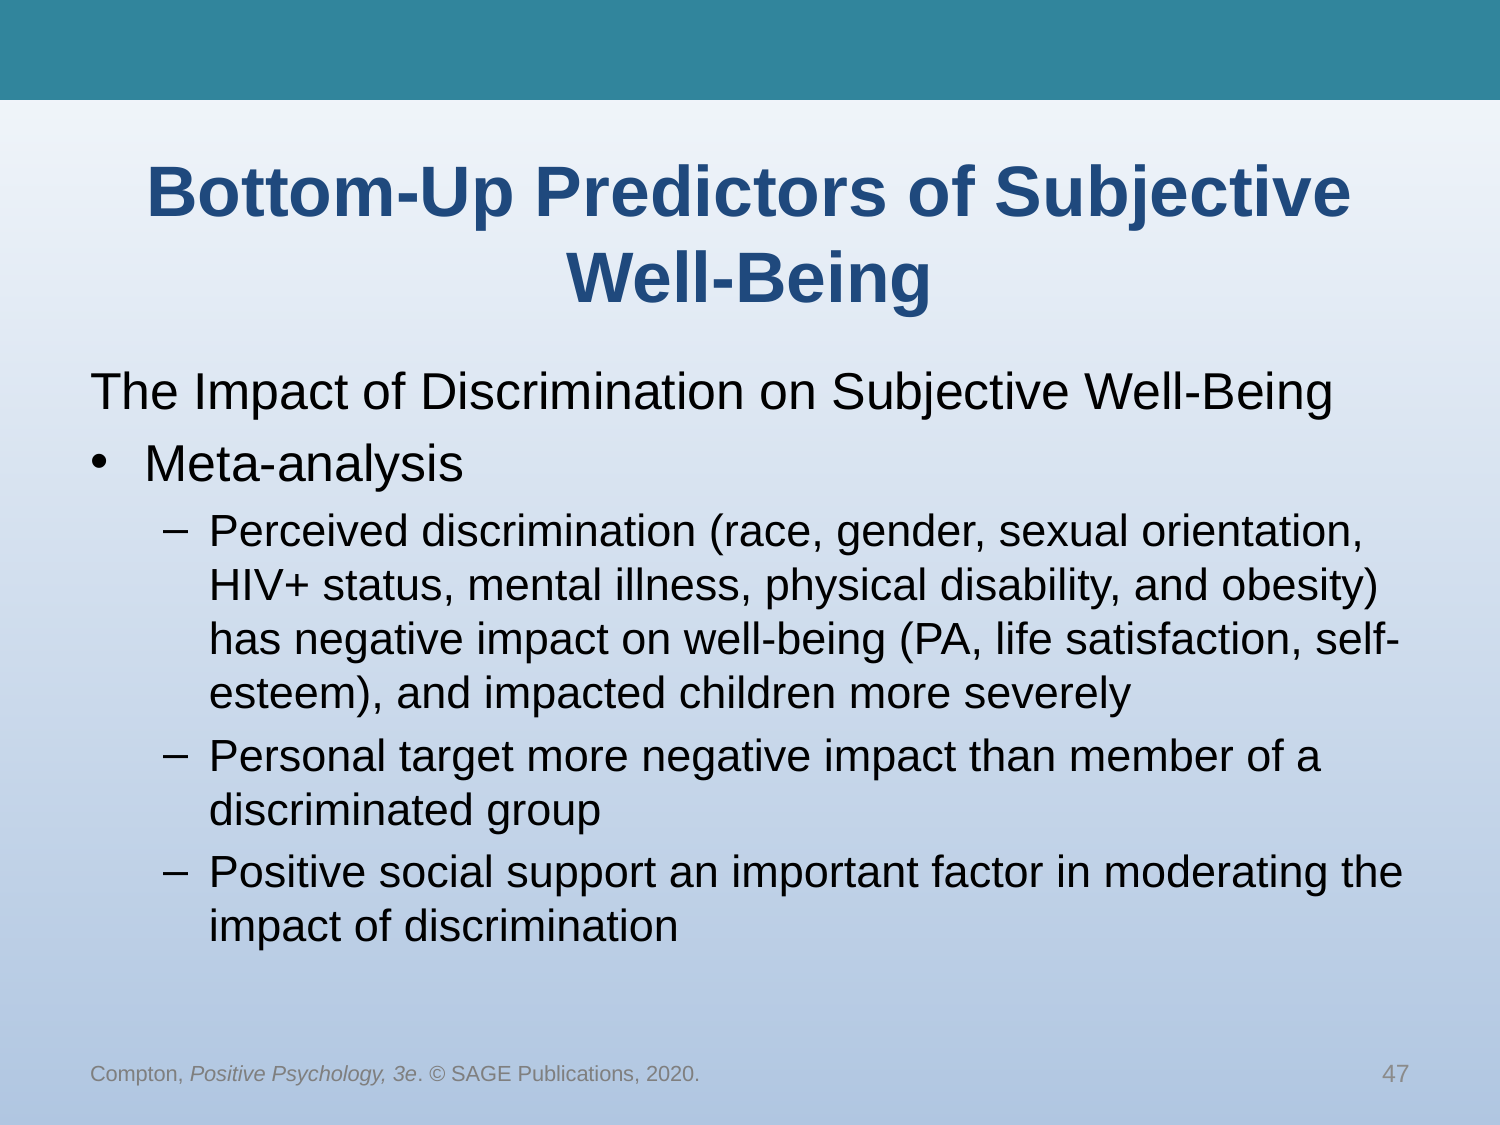

# Bottom-Up Predictors of Subjective Well-Being
The Impact of Discrimination on Subjective Well-Being
Meta-analysis
Perceived discrimination (race, gender, sexual orientation, HIV+ status, mental illness, physical disability, and obesity) has negative impact on well-being (PA, life satisfaction, self-esteem), and impacted children more severely
Personal target more negative impact than member of a discriminated group
Positive social support an important factor in moderating the impact of discrimination

Compton, Positive Psychology, 3e. © SAGE Publications, 2020.
47